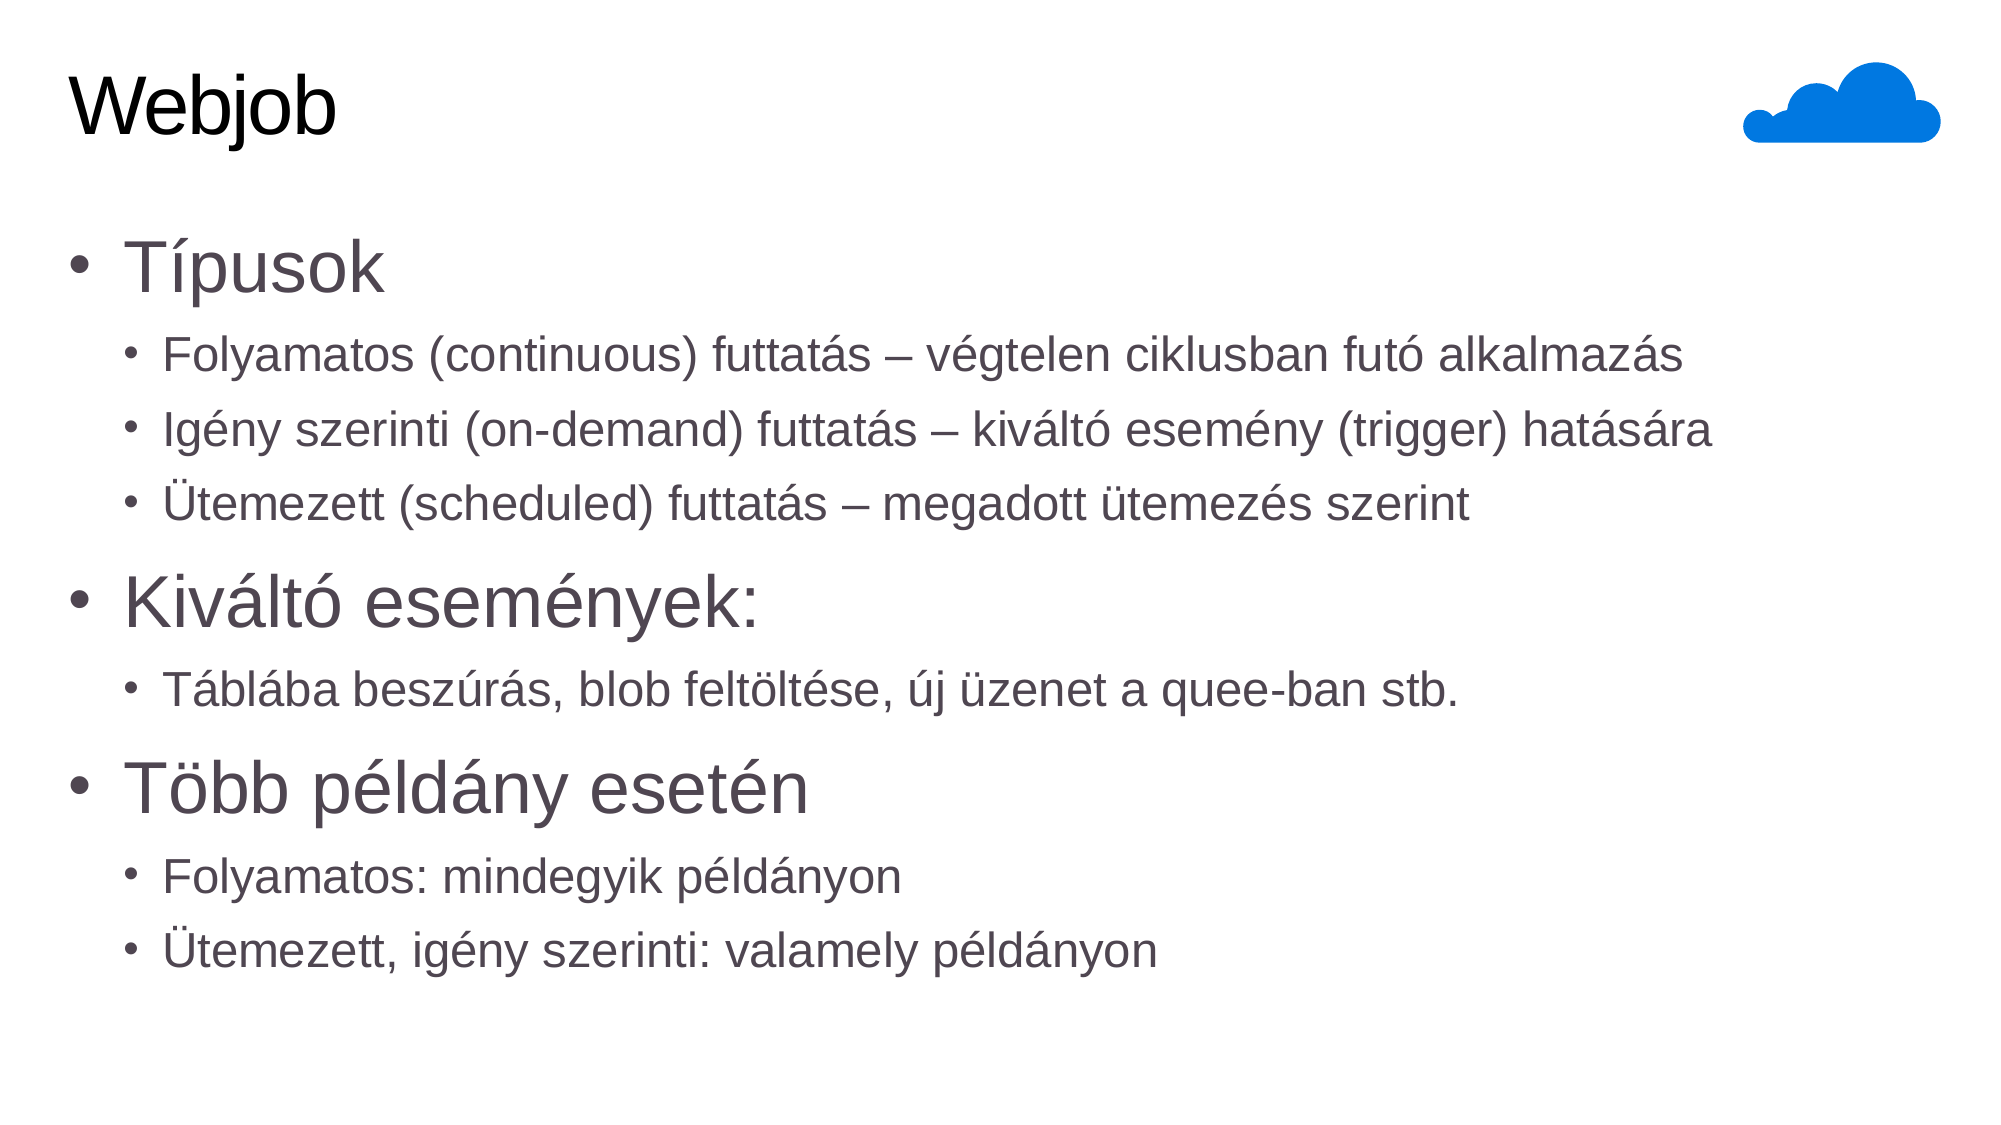

# Webjob
Típusok
Folyamatos (continuous) futtatás – végtelen ciklusban futó alkalmazás
Igény szerinti (on-demand) futtatás – kiváltó esemény (trigger) hatására
Ütemezett (scheduled) futtatás – megadott ütemezés szerint
Kiváltó események:
Táblába beszúrás, blob feltöltése, új üzenet a quee-ban stb.
Több példány esetén
Folyamatos: mindegyik példányon
Ütemezett, igény szerinti: valamely példányon